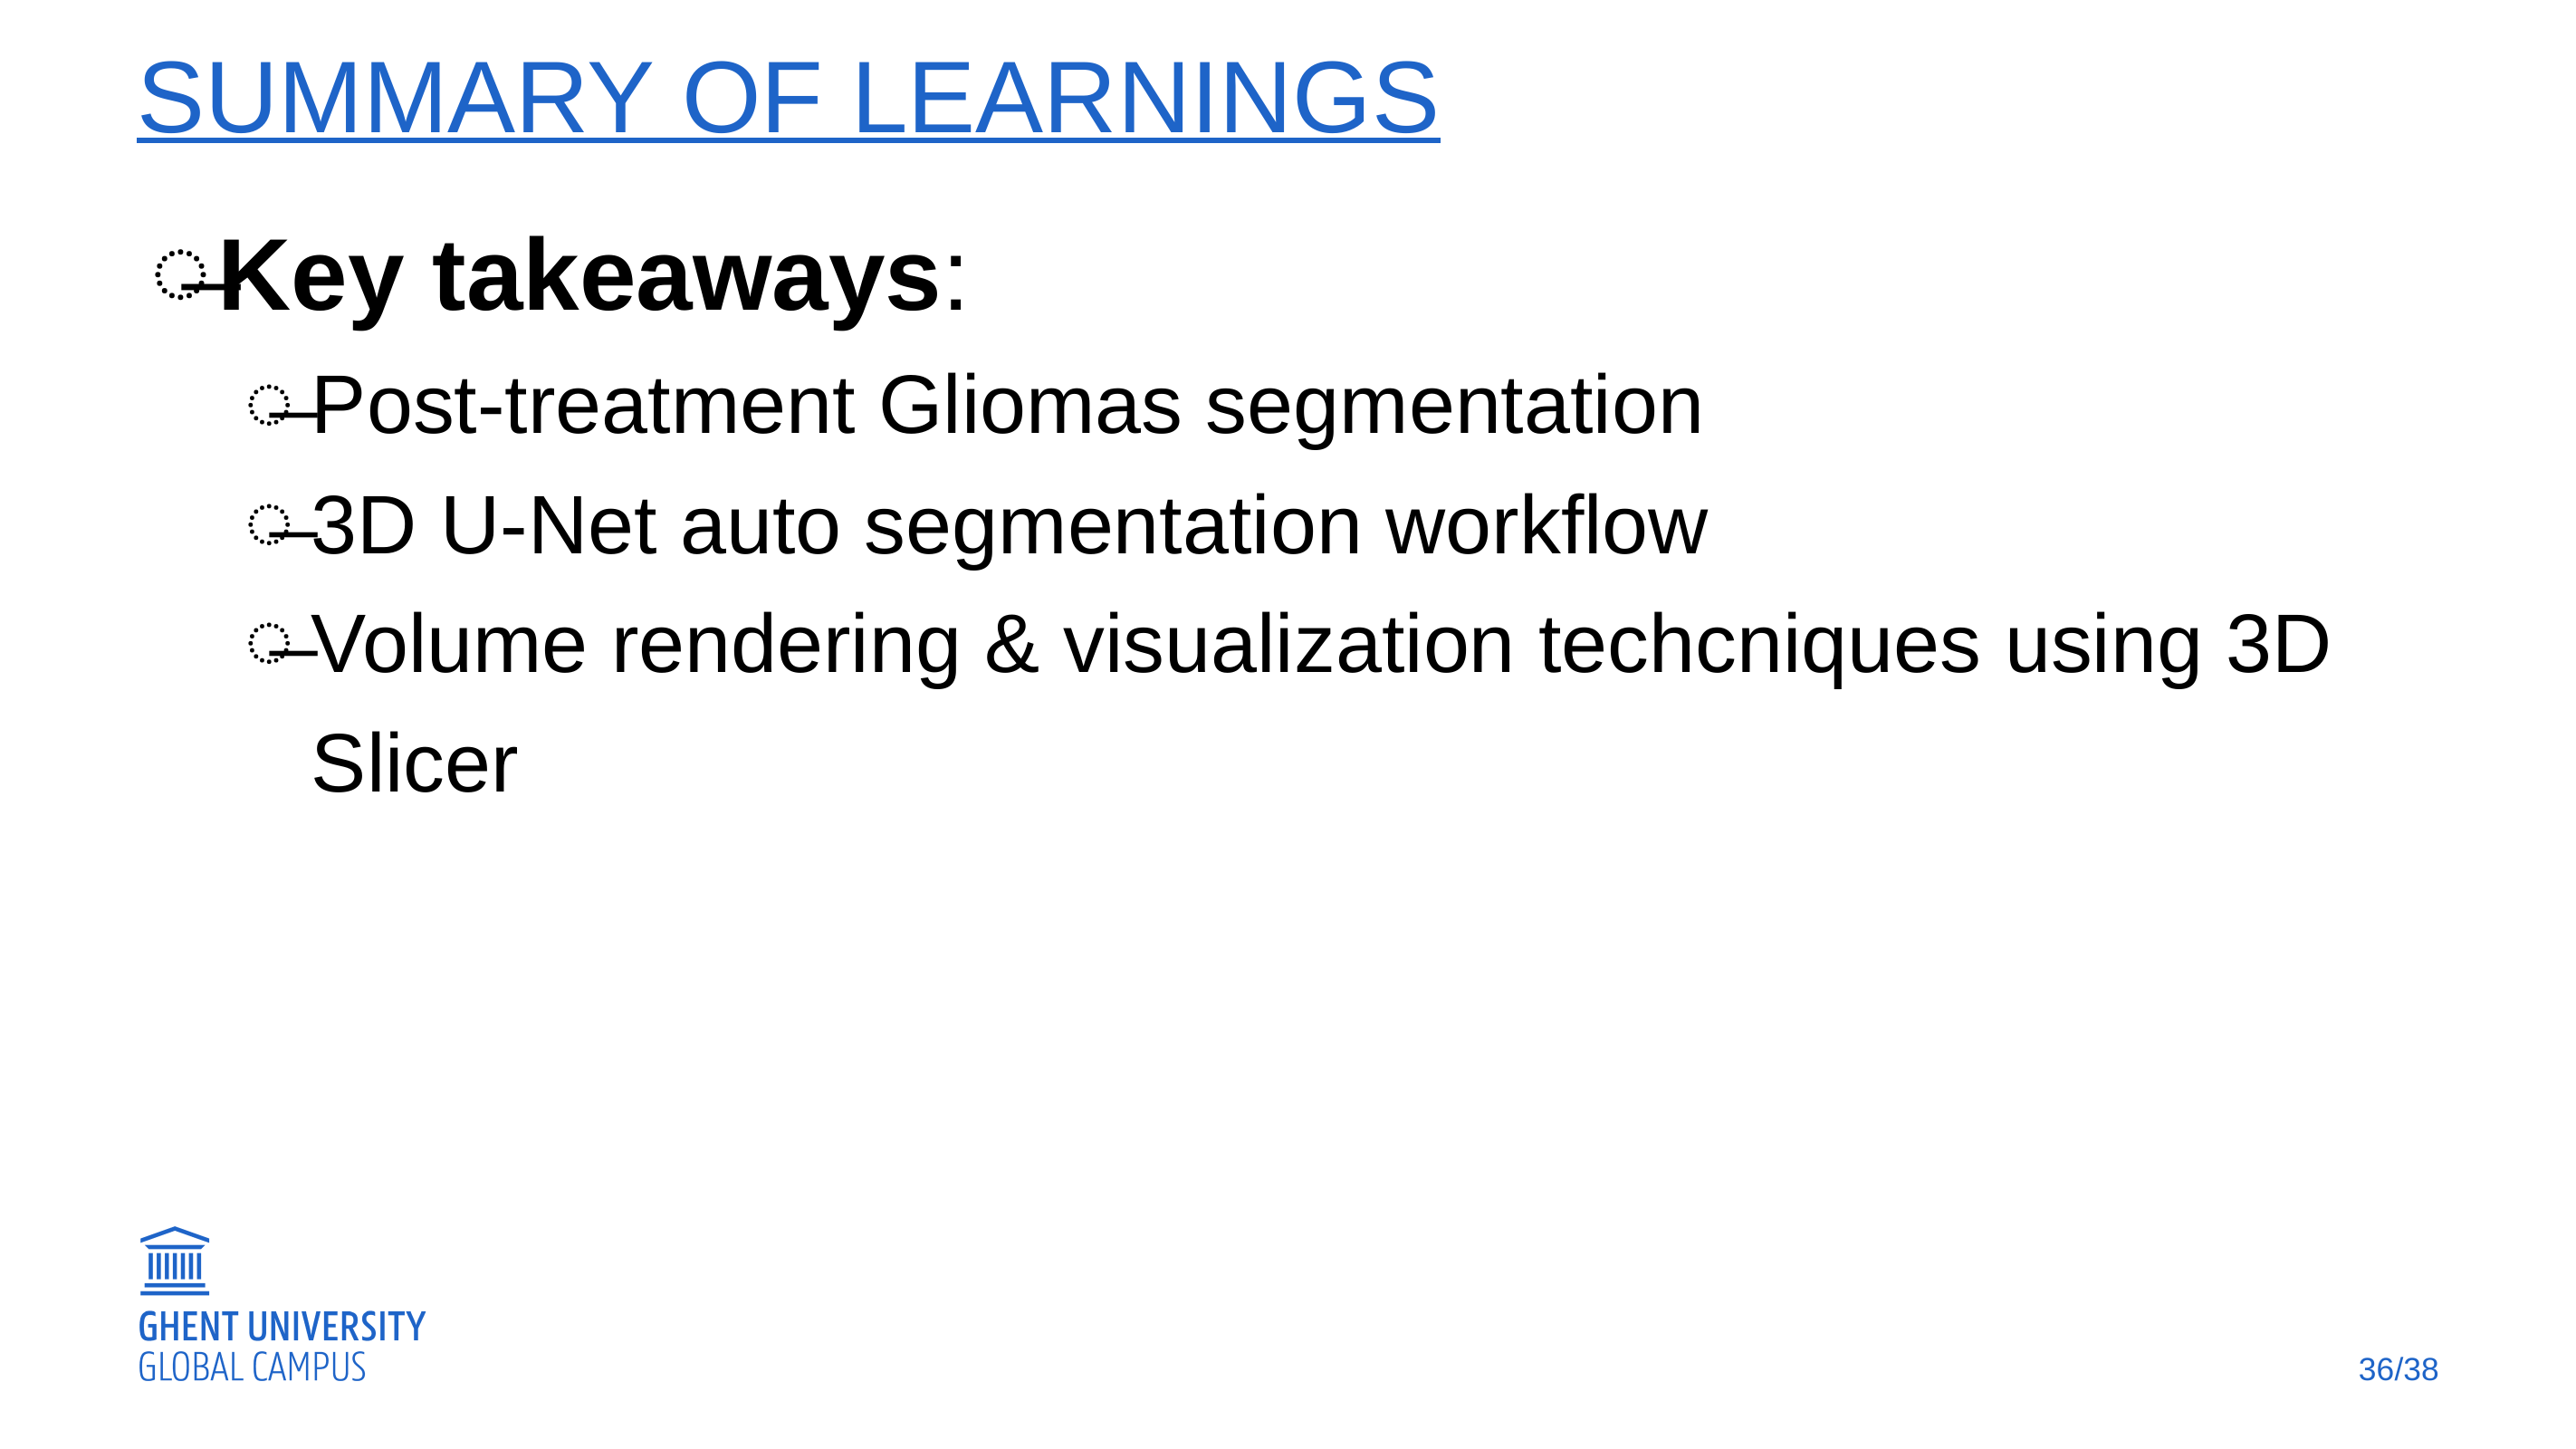

# Summary of learnings
Key takeaways:
Post-treatment Gliomas segmentation
3D U-Net auto segmentation workflow
Volume rendering & visualization techcniques using 3D Slicer
36/38